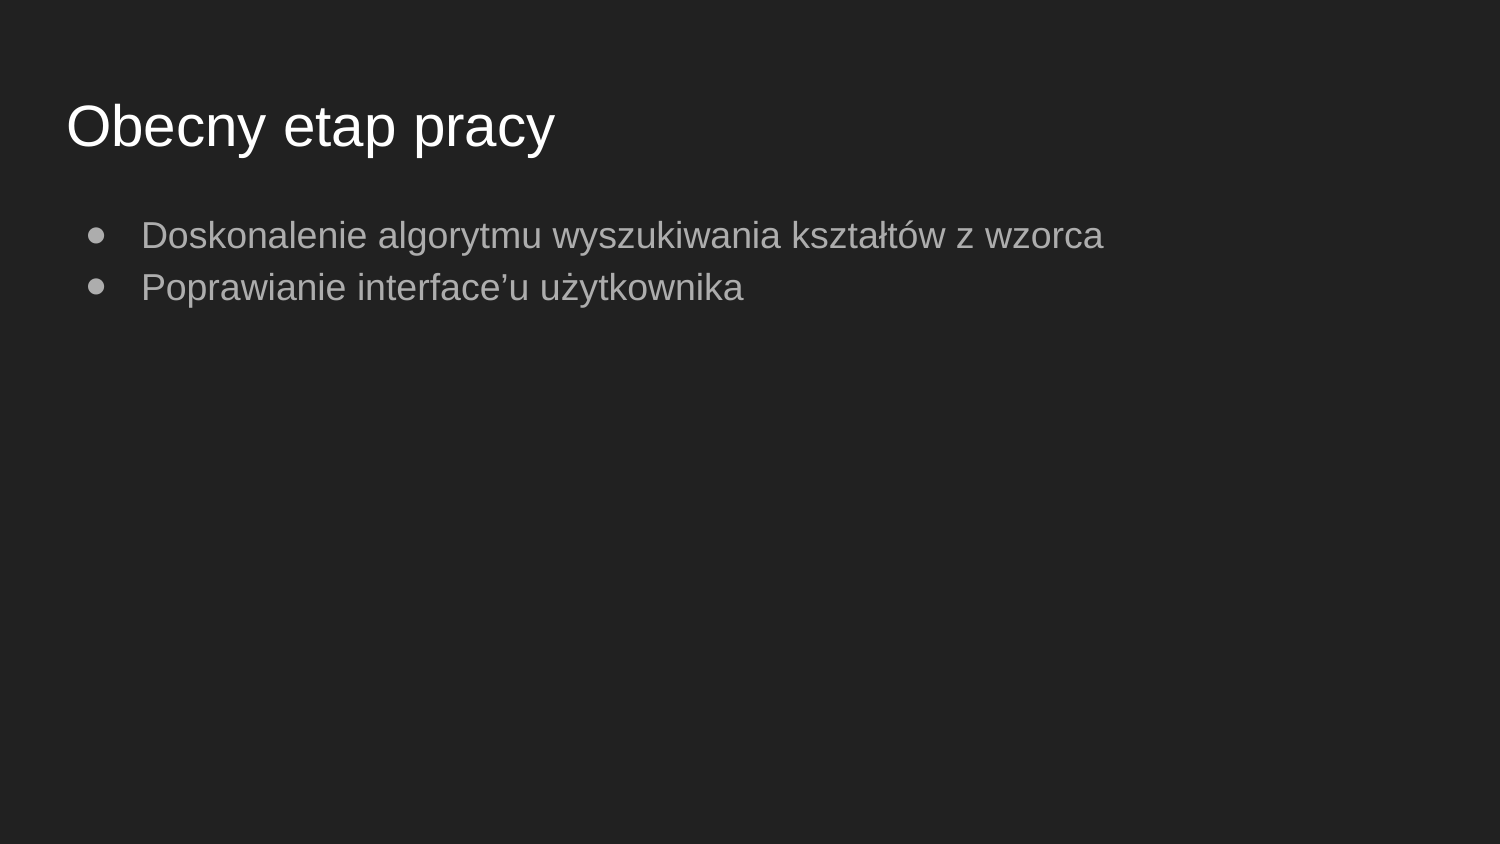

# Obecny etap pracy
Doskonalenie algorytmu wyszukiwania kształtów z wzorca
Poprawianie interface’u użytkownika